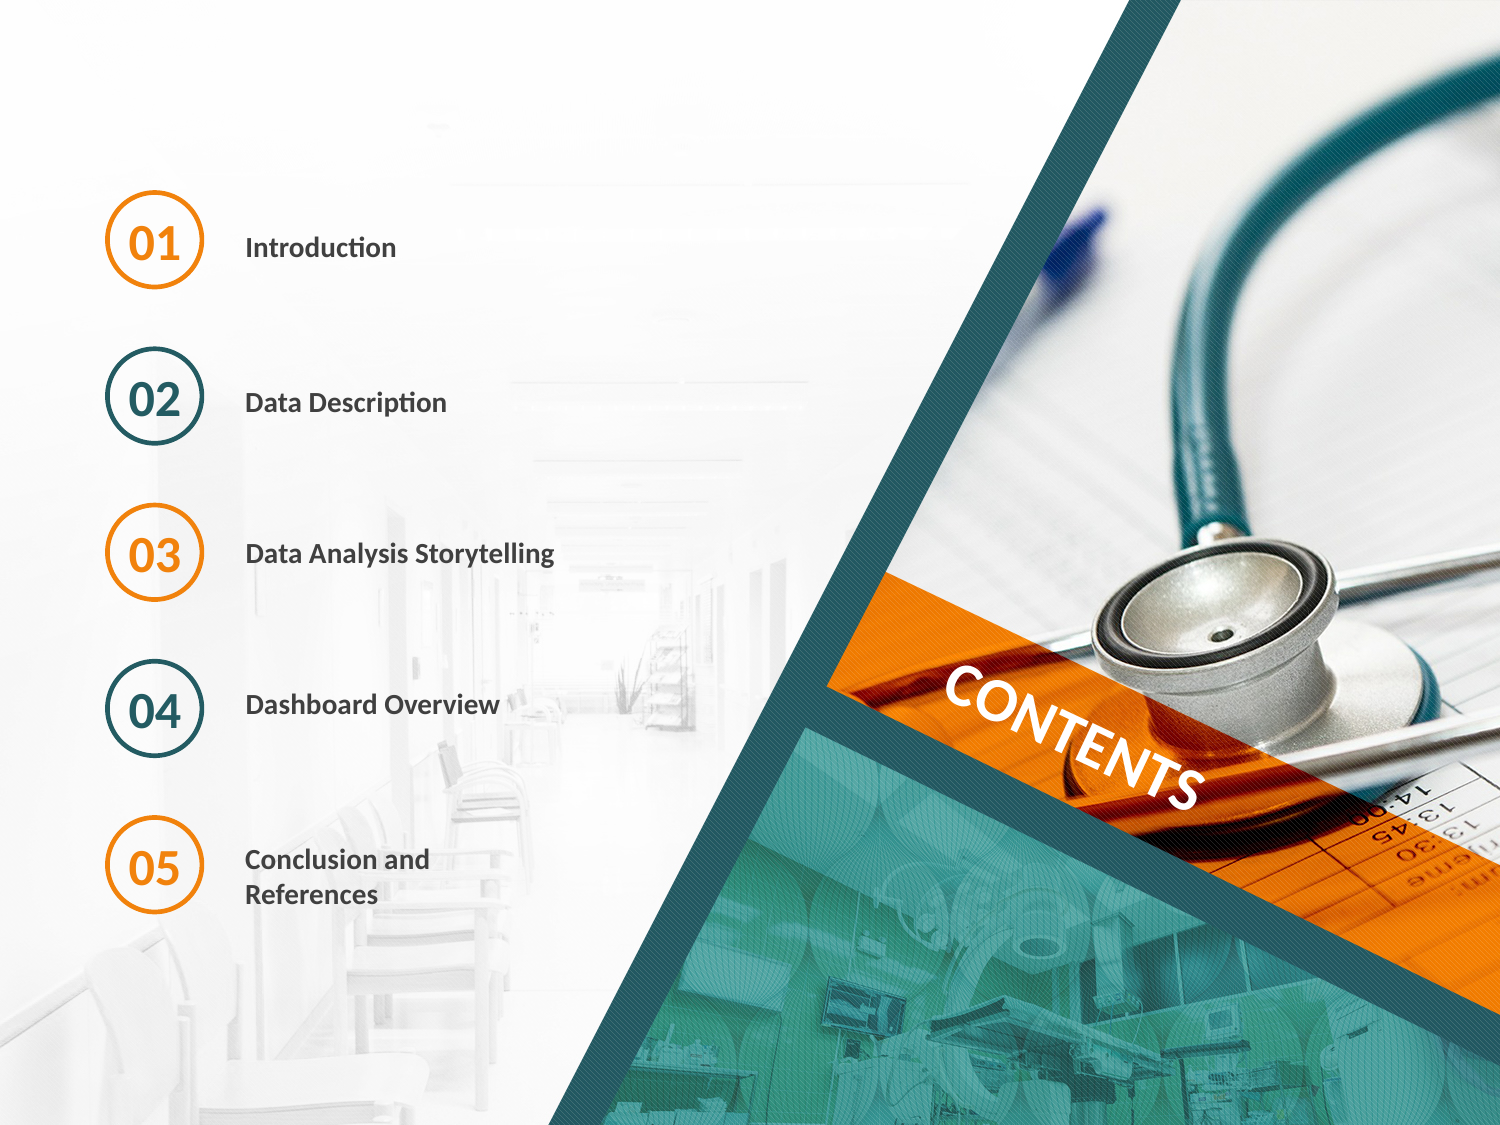

01
Introduction

02
Data Description

03
  Data Analysis Storytelling

04
  Dashboard Overview
CONTENTS

05
Conclusion and References